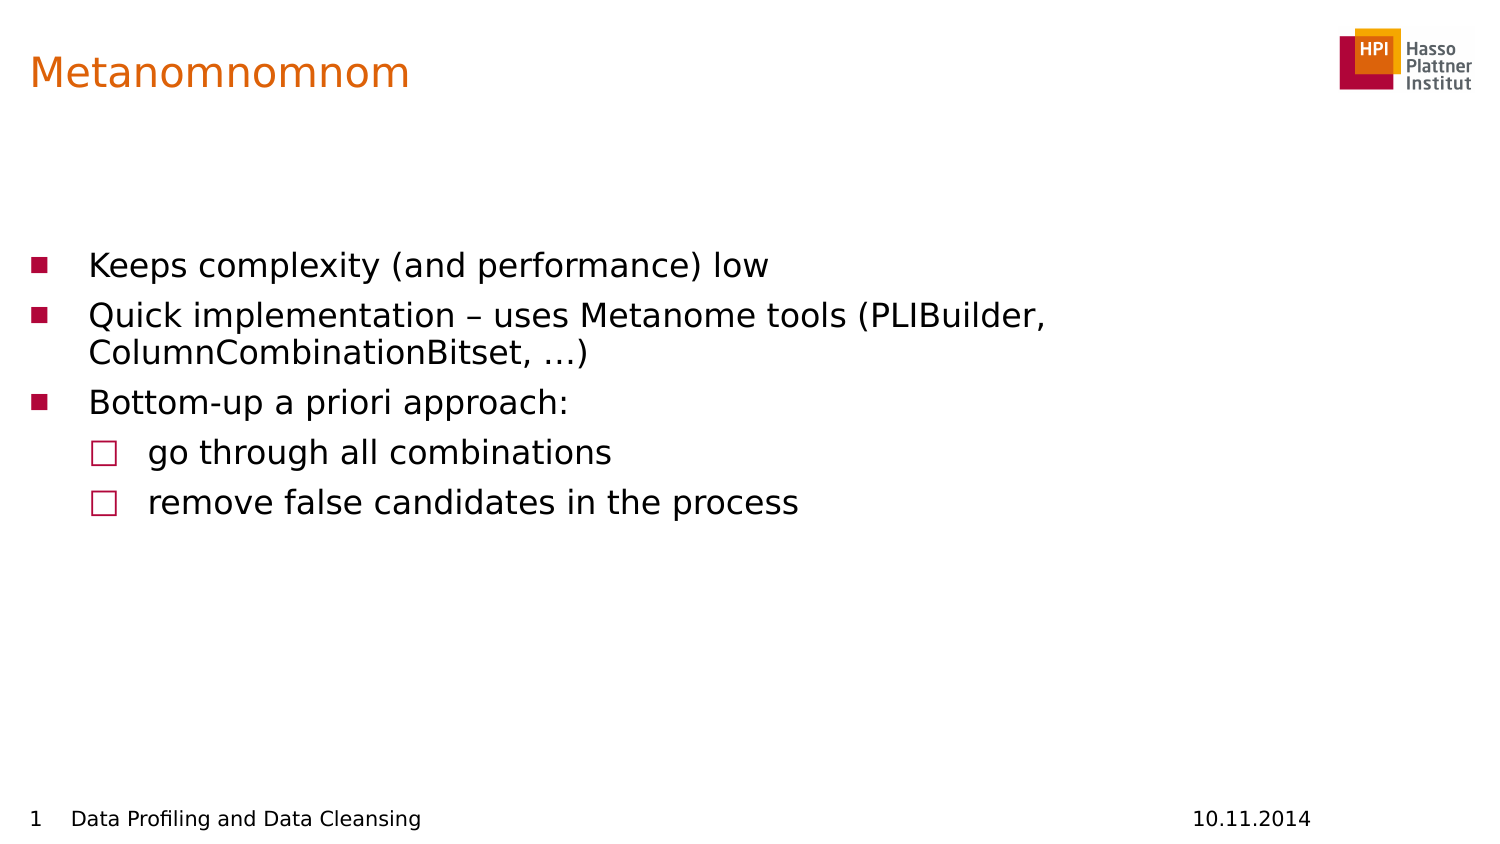

# Metanomnomnom
Keeps complexity (and performance) low
Quick implementation – uses Metanome tools (PLIBuilder, ColumnCombinationBitset, …)
Bottom-up a priori approach:
go through all combinations
remove false candidates in the process

1
Data Profiling and Data Cleansing
10.11.2014